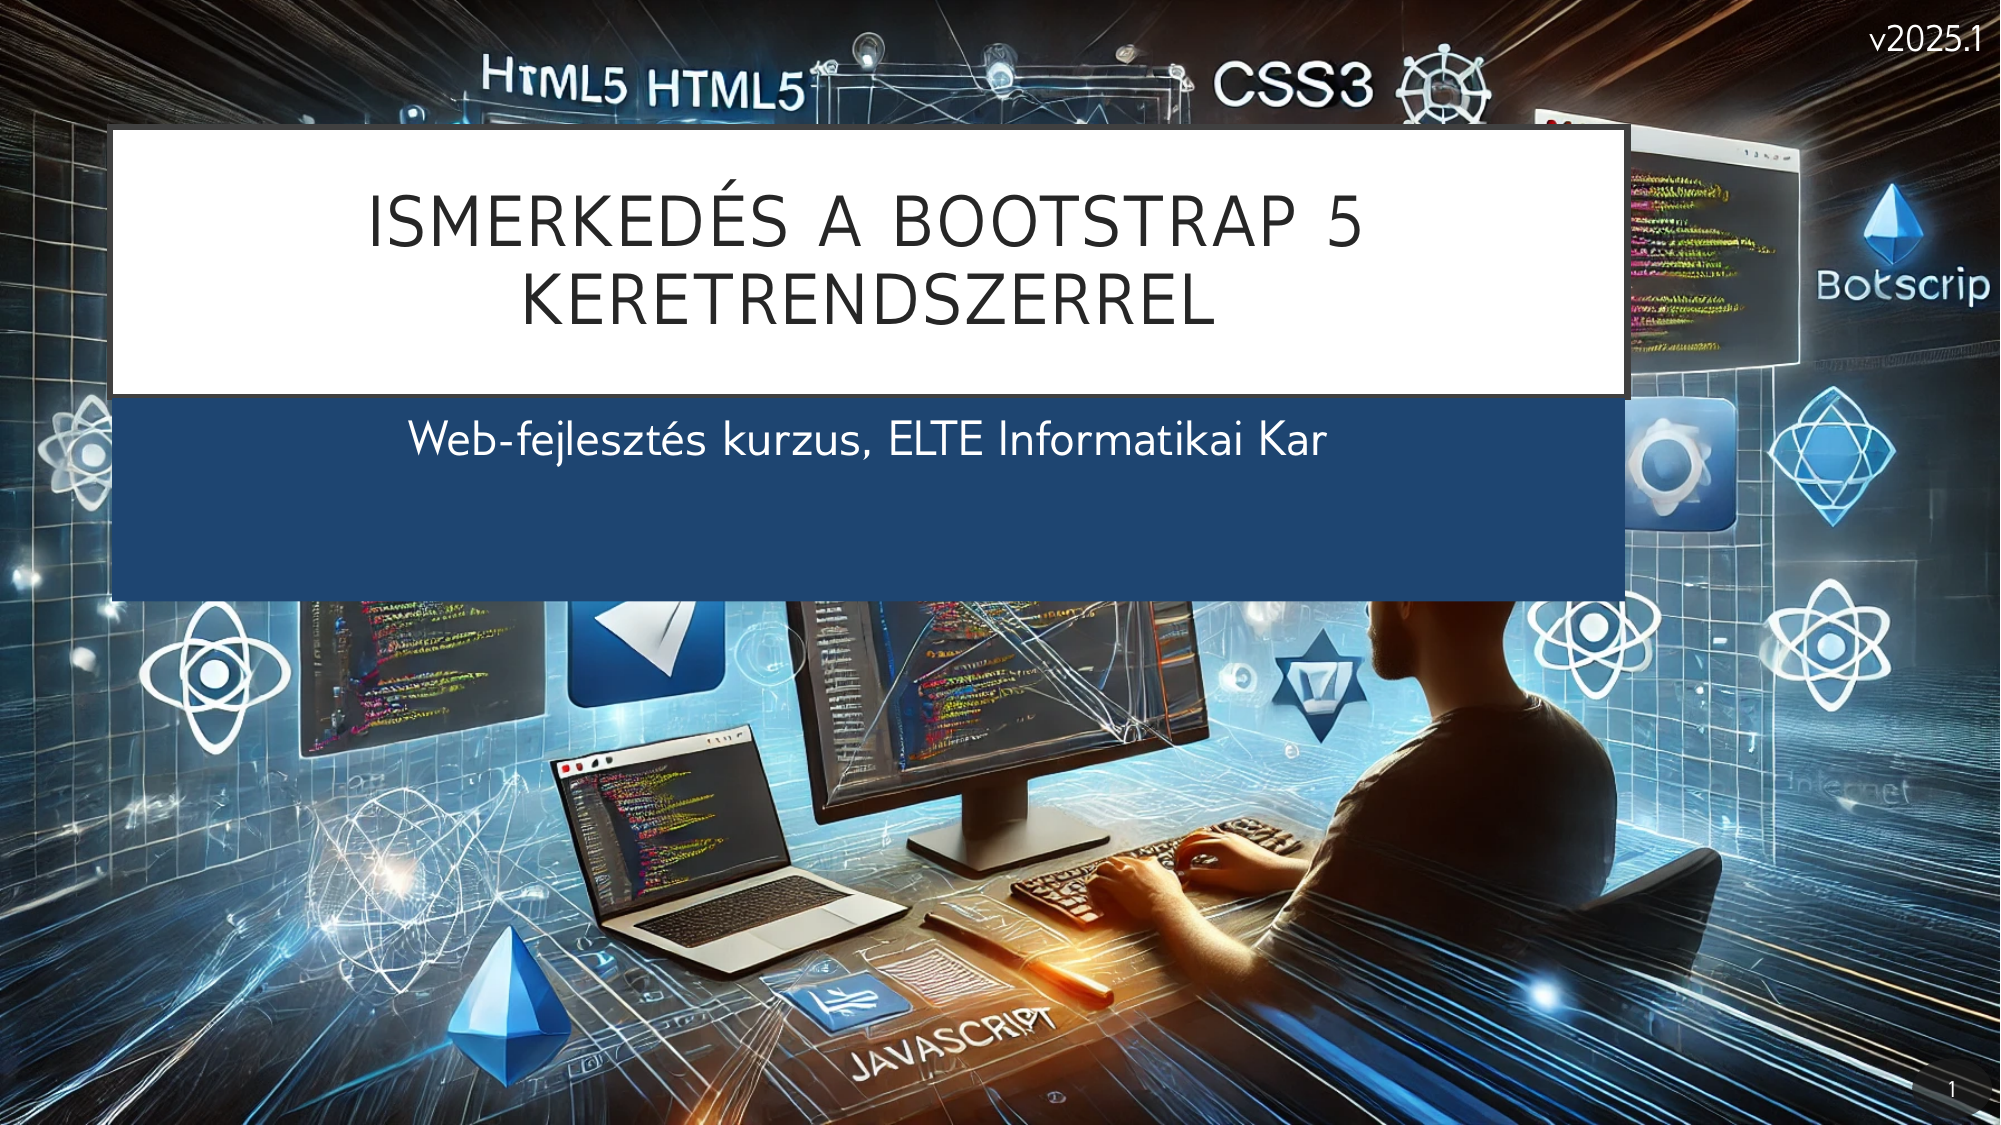

v2025.1
# Ismerkedés a Bootstrap 5 keretrendszerreL
Web-fejlesztés kurzus, ELTE Informatikai Kar
1